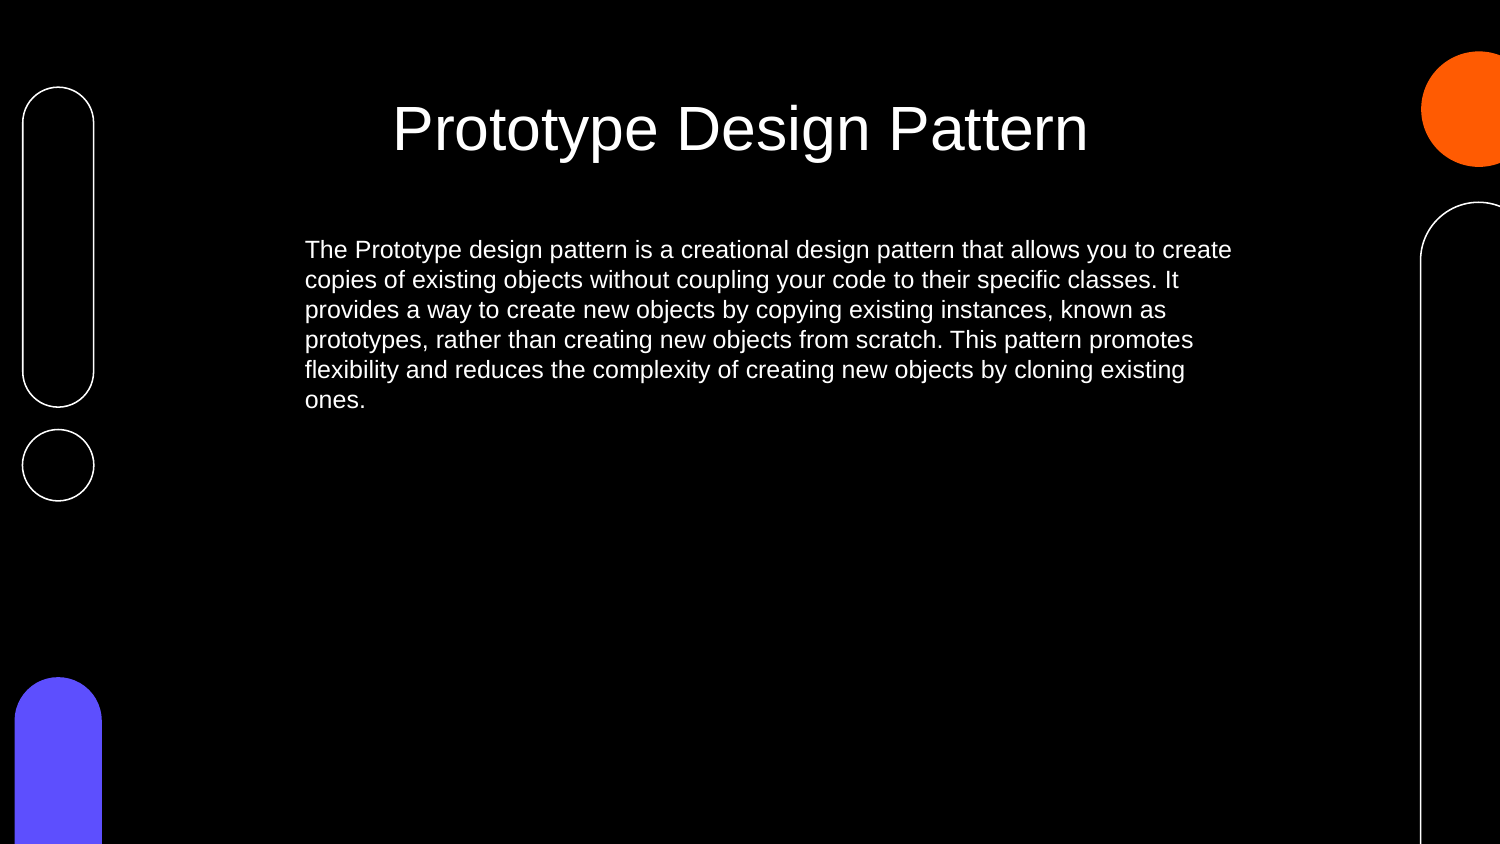

# Prototype Design Pattern
The Prototype design pattern is a creational design pattern that allows you to create copies of existing objects without coupling your code to their specific classes. It provides a way to create new objects by copying existing instances, known as prototypes, rather than creating new objects from scratch. This pattern promotes flexibility and reduces the complexity of creating new objects by cloning existing ones.